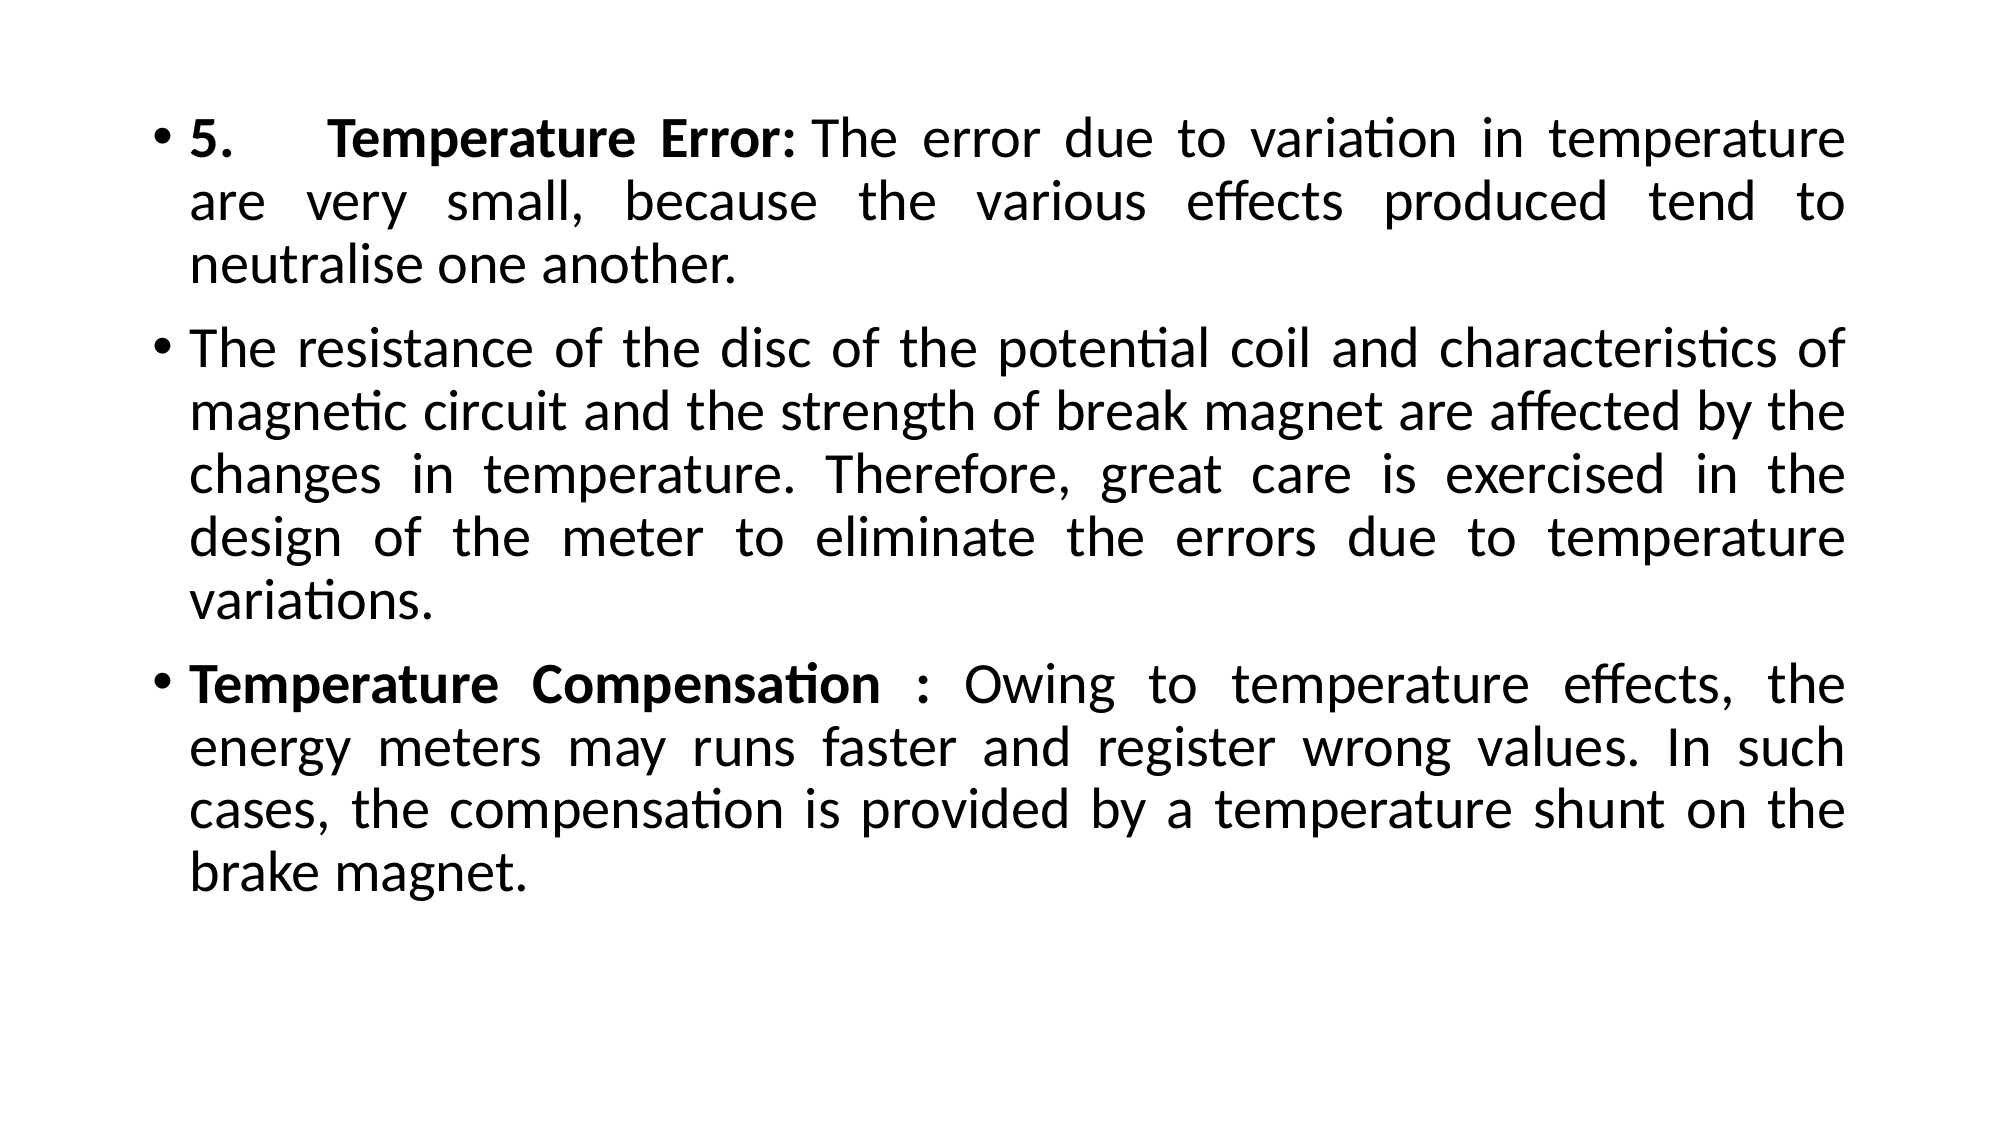

5.       Temperature Error: The error due to variation in temperature are very small, because the various effects produced tend to neutralise one another.
The resistance of the disc of the potential coil and characteristics of magnetic circuit and the strength of break magnet are affected by the changes in temperature. Therefore, great care is exercised in the design of the meter to eliminate the errors due to temperature variations.
Temperature Compensation : Owing to temperature effects, the energy meters may runs faster and register wrong values. In such cases, the compensation is provided by a temperature shunt on the brake magnet.